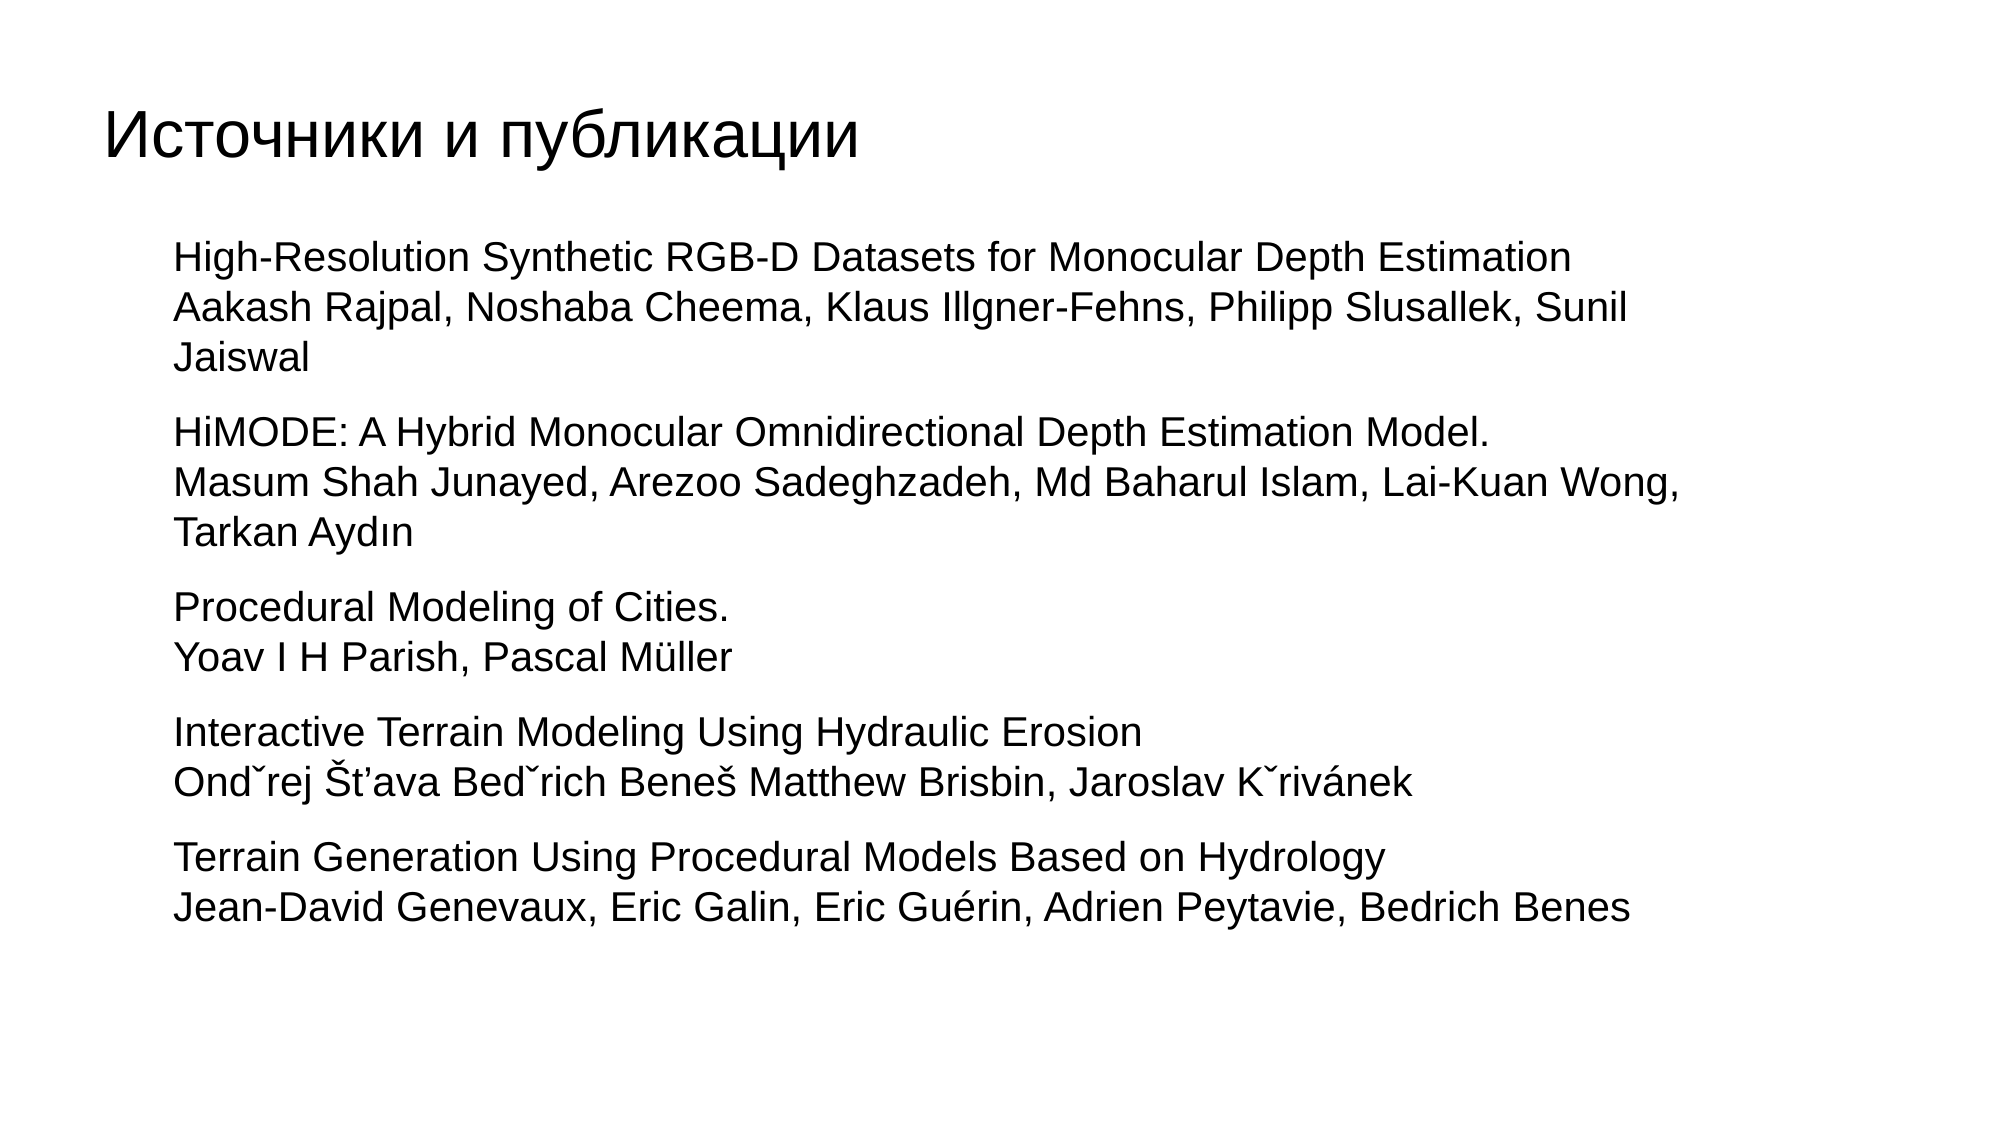

# Источники и публикации
High-Resolution Synthetic RGB-D Datasets for Monocular Depth Estimation
Aakash Rajpal, Noshaba Cheema, Klaus Illgner-Fehns, Philipp Slusallek, Sunil Jaiswal
HiMODE: A Hybrid Monocular Omnidirectional Depth Estimation Model.
Masum Shah Junayed, Arezoo Sadeghzadeh, Md Baharul Islam, Lai-Kuan Wong, Tarkan Aydın
Procedural Modeling of Cities.
Yoav I H Parish, Pascal Müller
Interactive Terrain Modeling Using Hydraulic Erosion
Ondˇrej Št’ava Bedˇrich Beneš Matthew Brisbin, Jaroslav Kˇrivánek
Terrain Generation Using Procedural Models Based on Hydrology
Jean-David Genevaux, Eric Galin, Eric Guérin, Adrien Peytavie, Bedrich Benes